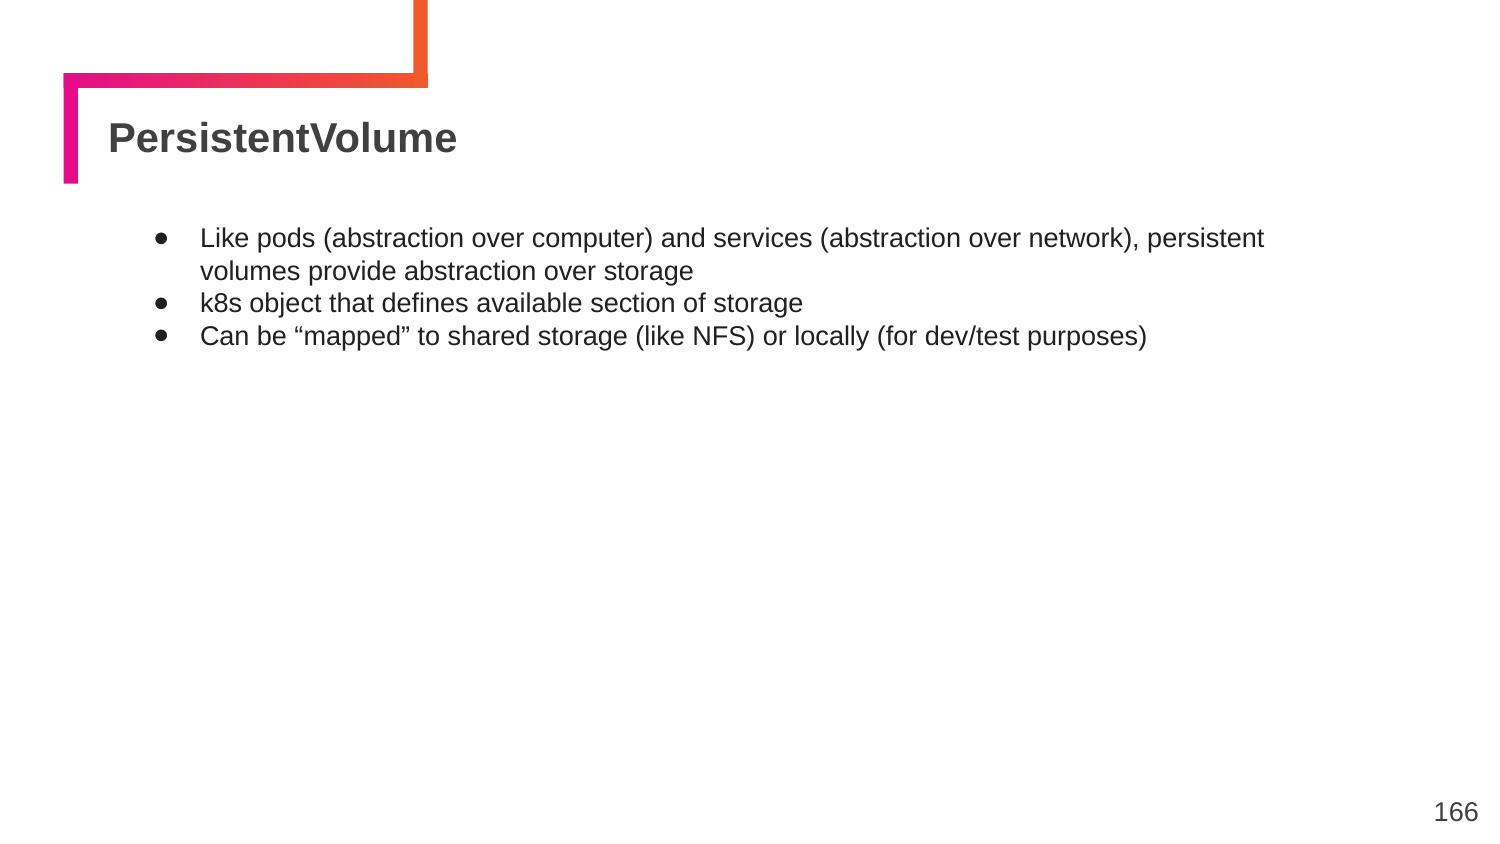

# PersistentVolume
Like pods (abstraction over computer) and services (abstraction over network), persistent volumes provide abstraction over storage
k8s object that defines available section of storage
Can be “mapped” to shared storage (like NFS) or locally (for dev/test purposes)
166